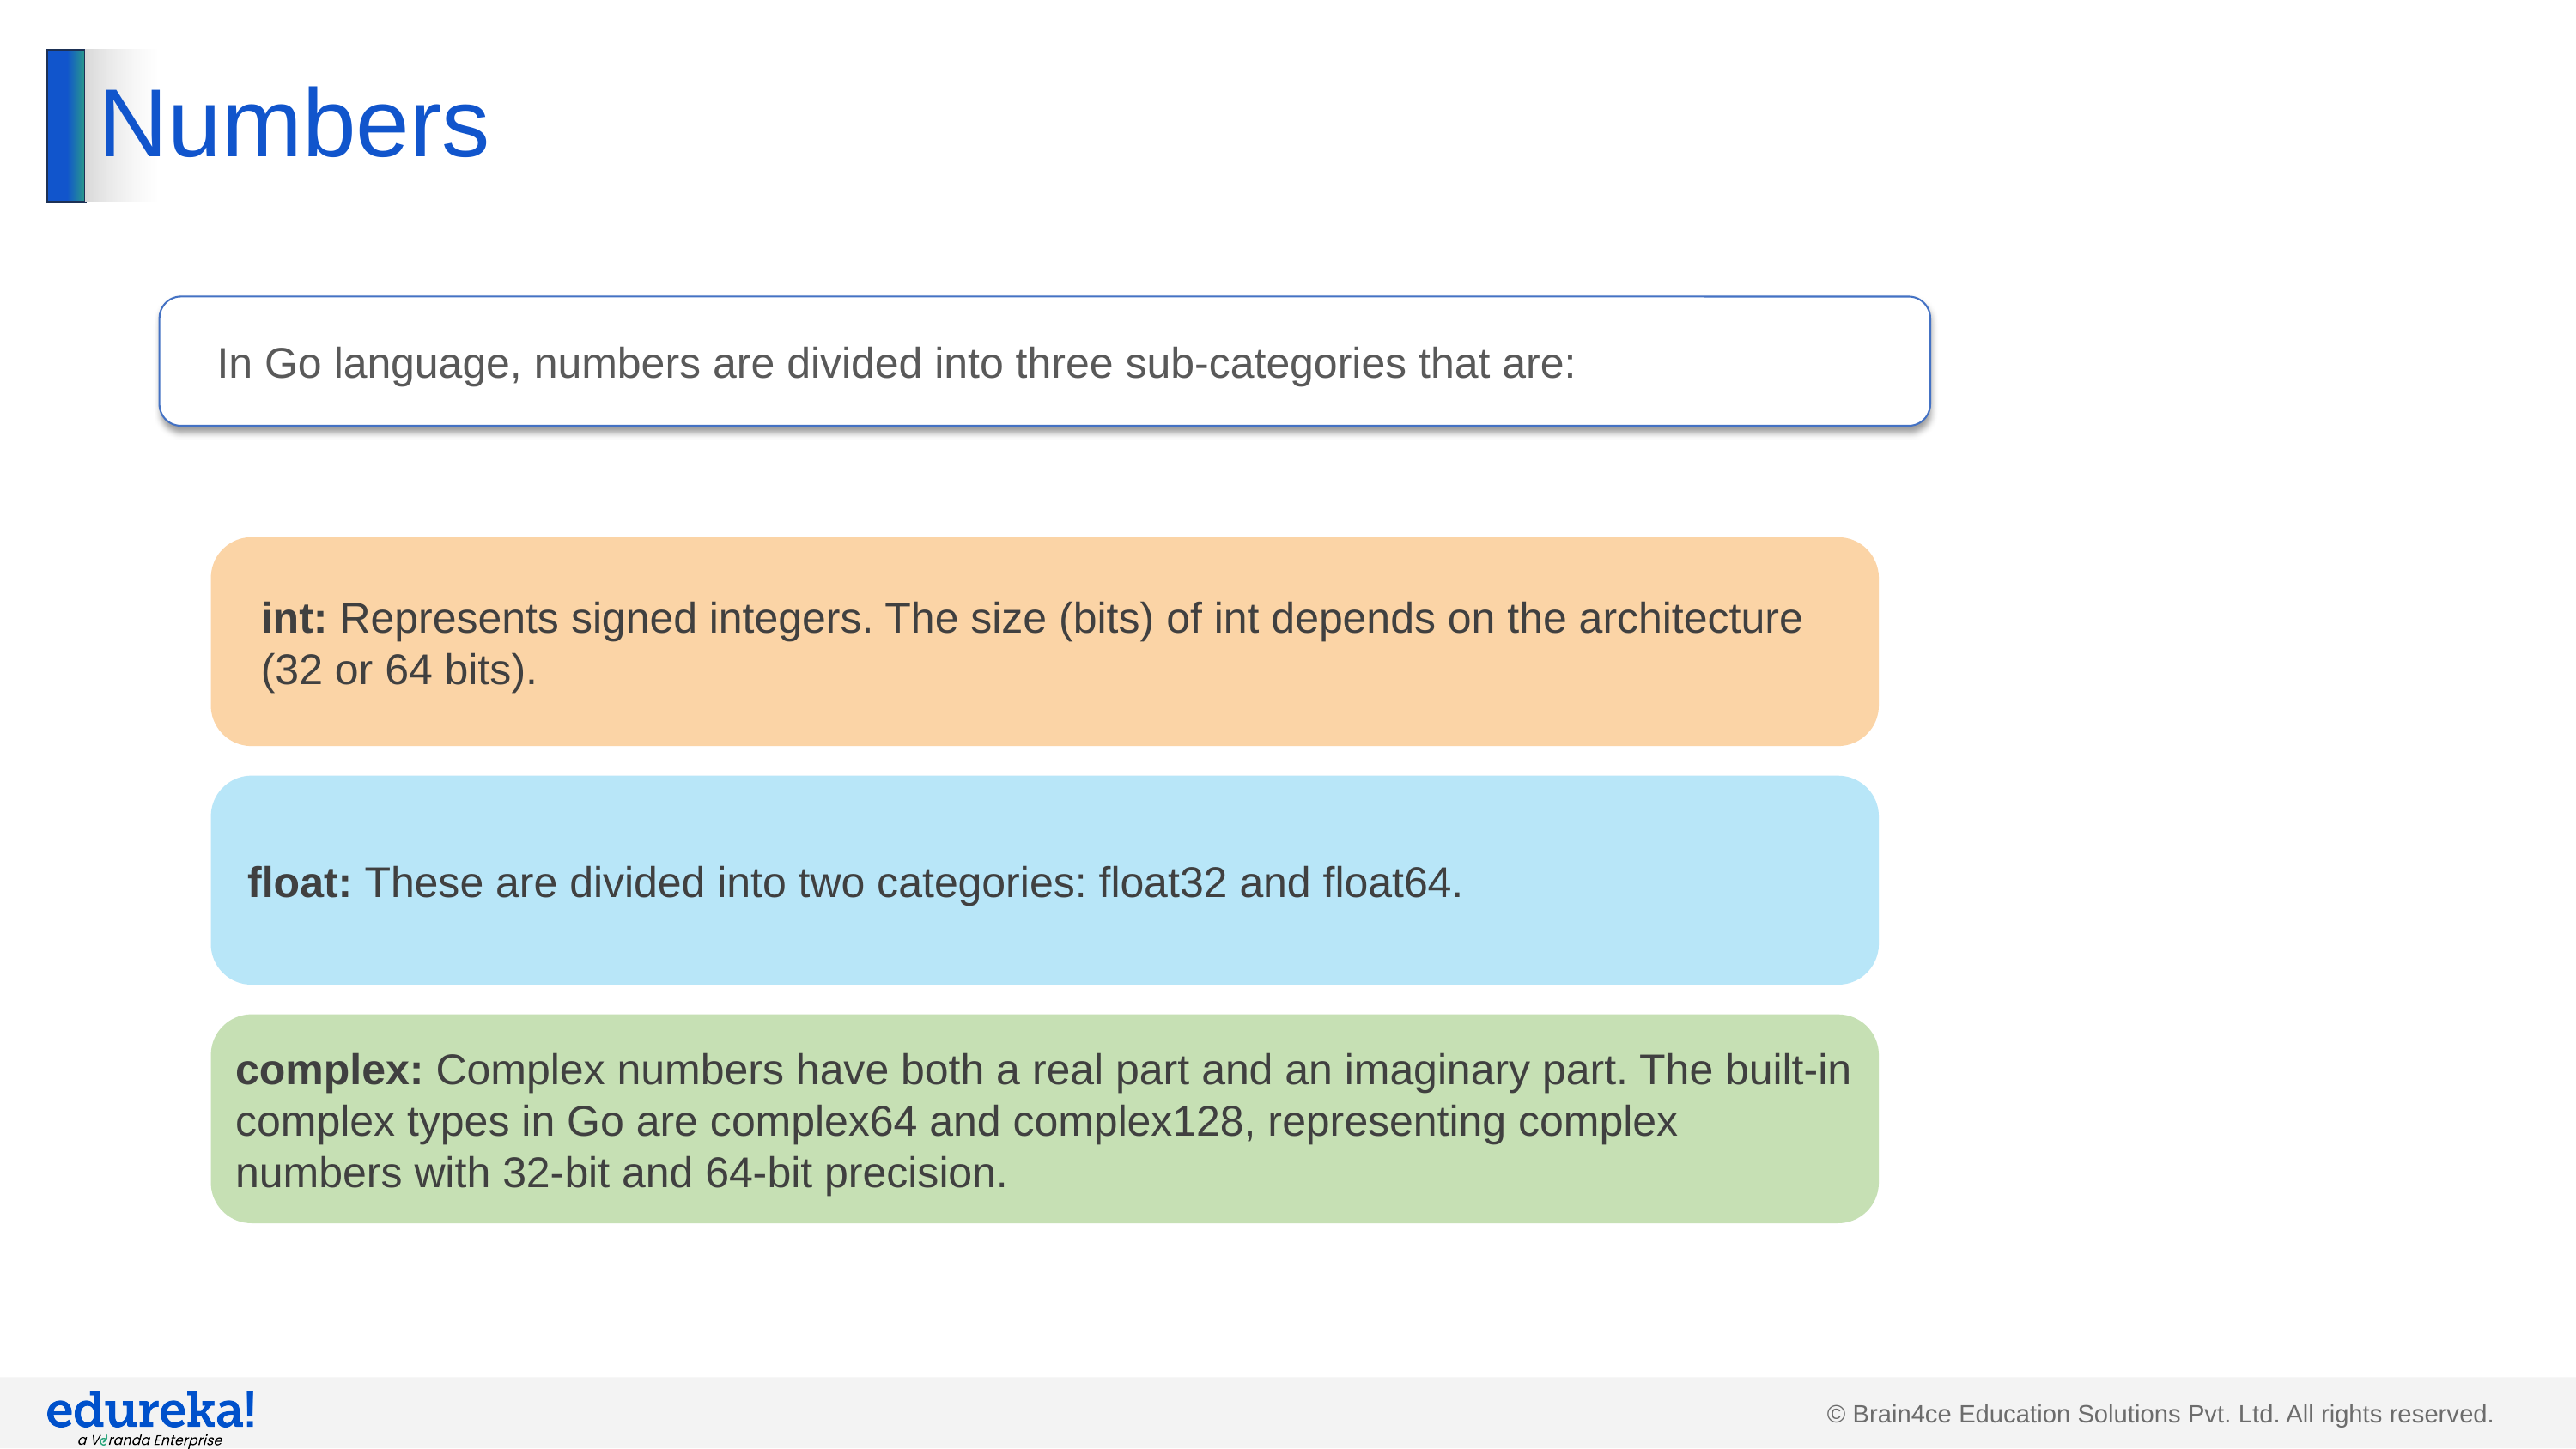

# Numbers
In Go language, numbers are divided into three sub-categories that are:
int: Represents signed integers. The size (bits) of int depends on the architecture (32 or 64 bits).
 float: These are divided into two categories: float32 and float64.
complex: Complex numbers have both a real part and an imaginary part. The built-in complex types in Go are complex64 and complex128, representing complex numbers with 32-bit and 64-bit precision.